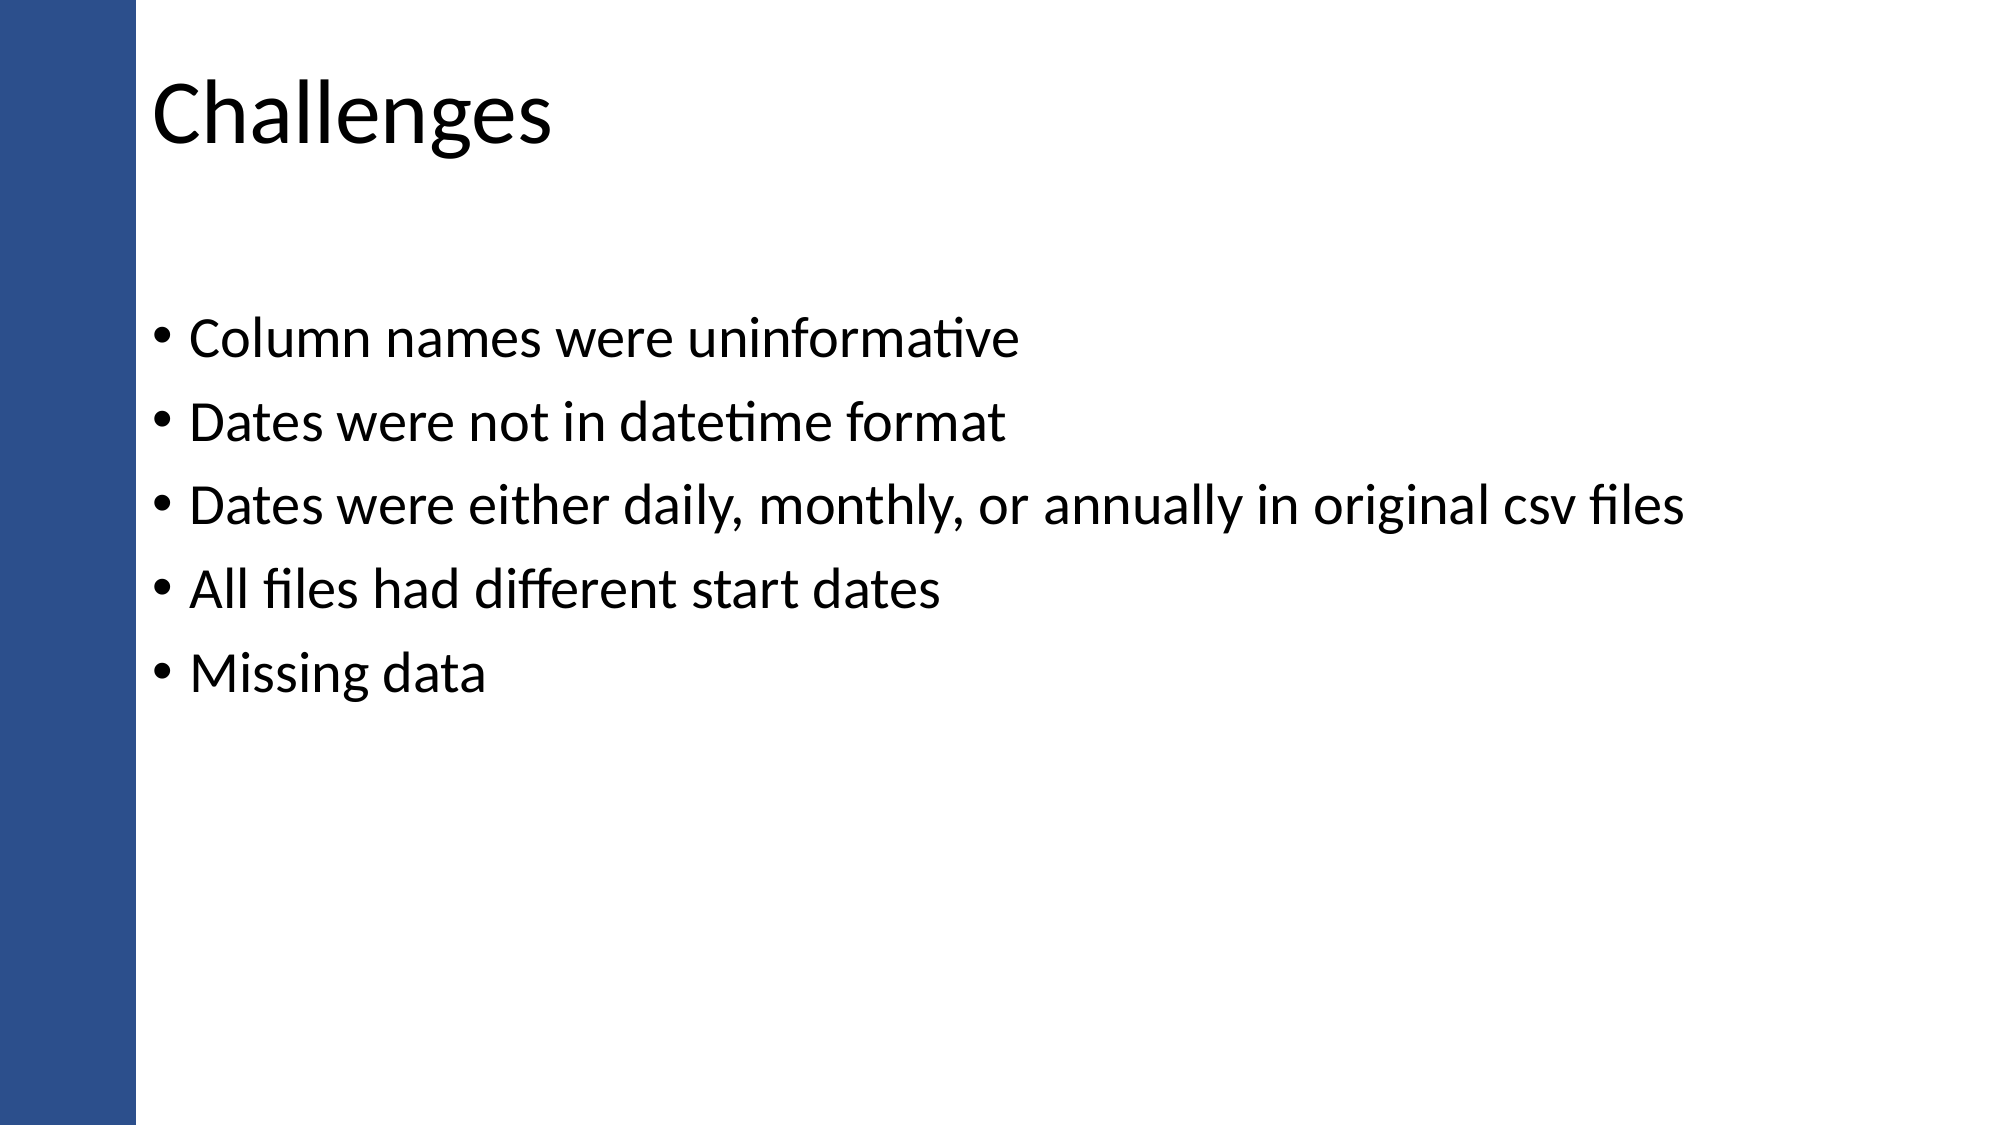

# Challenges
Column names were uninformative
Dates were not in datetime format
Dates were either daily, monthly, or annually in original csv files
All files had different start dates
Missing data